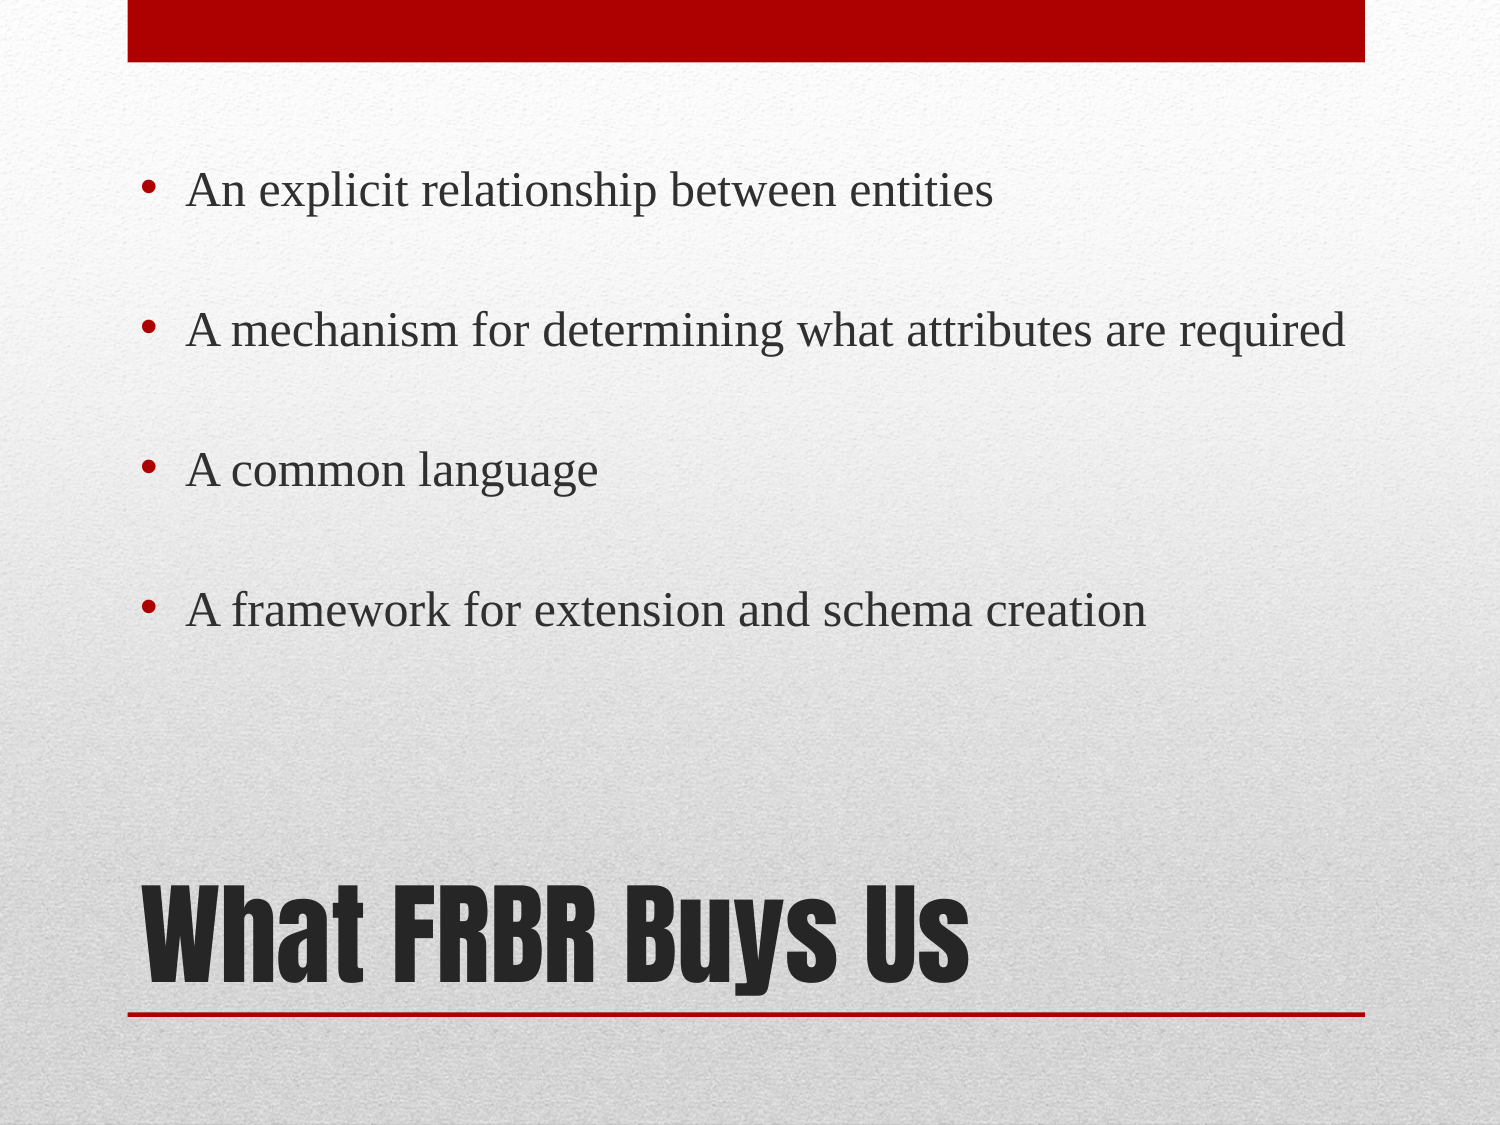

An explicit relationship between entities

A mechanism for determining what attributes are required

A common language

A framework for extension and schema creation

# What FRBR Buys Us